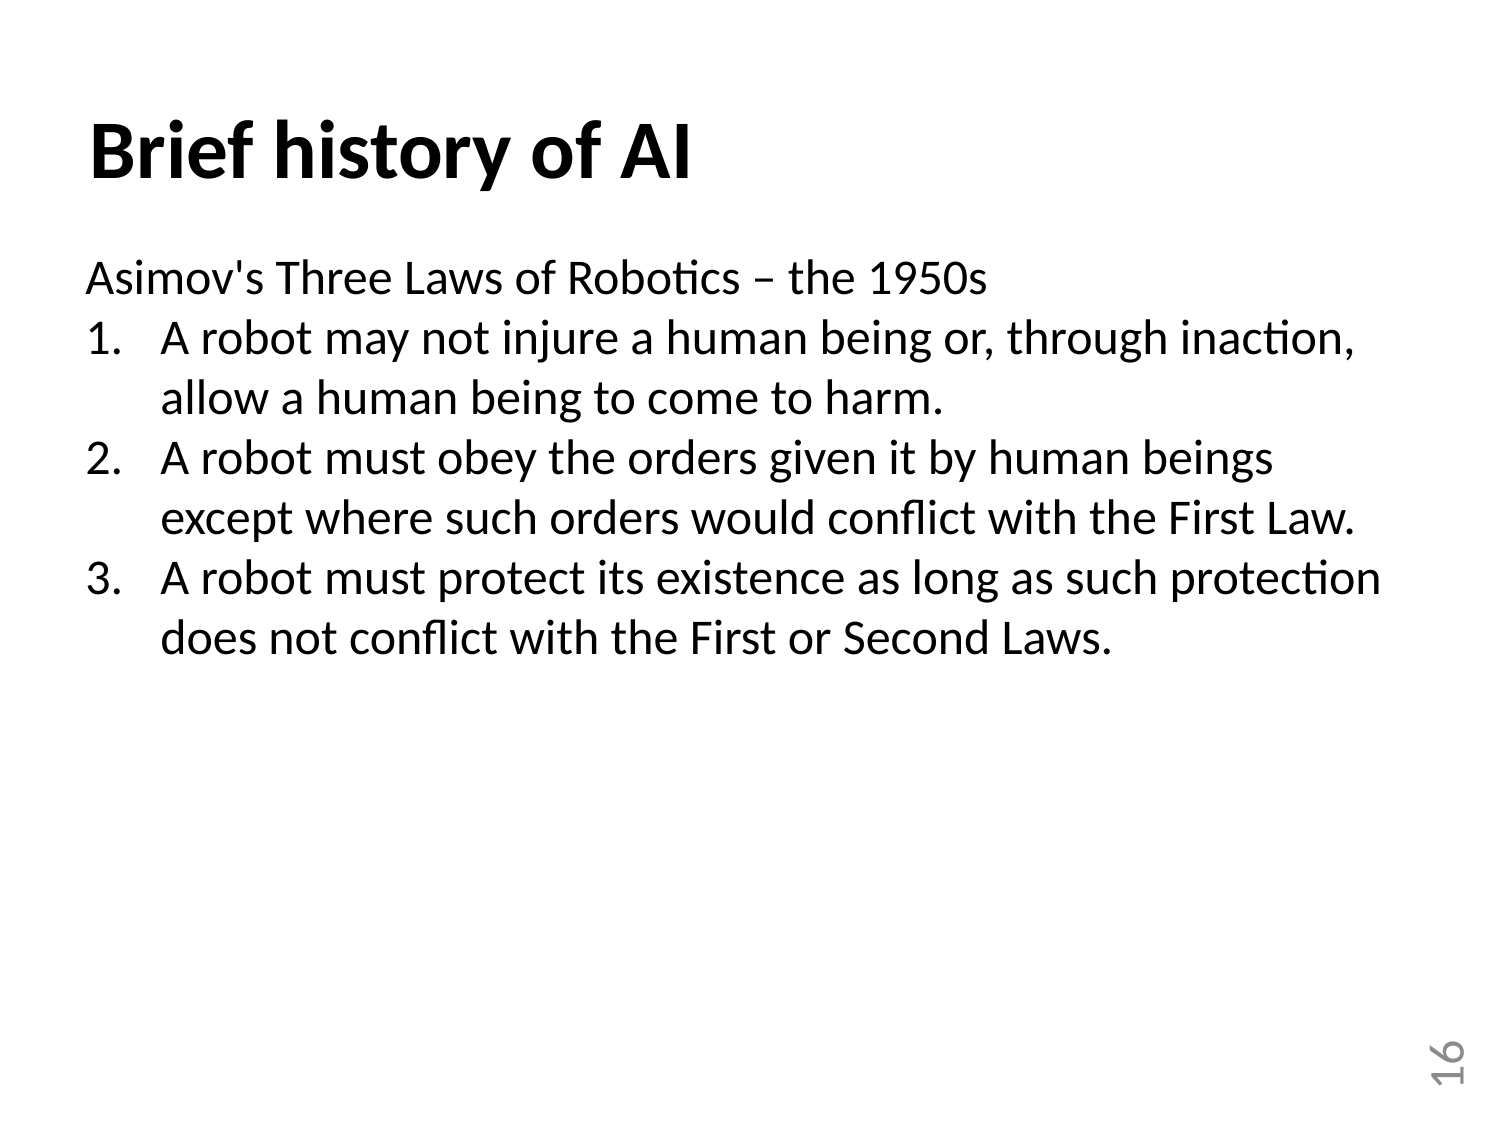

Brief history of AI
Asimov's Three Laws of Robotics – the 1950s
A robot may not injure a human being or, through inaction, allow a human being to come to harm.
A robot must obey the orders given it by human beings except where such orders would conflict with the First Law.
A robot must protect its existence as long as such protection does not conflict with the First or Second Laws.

16